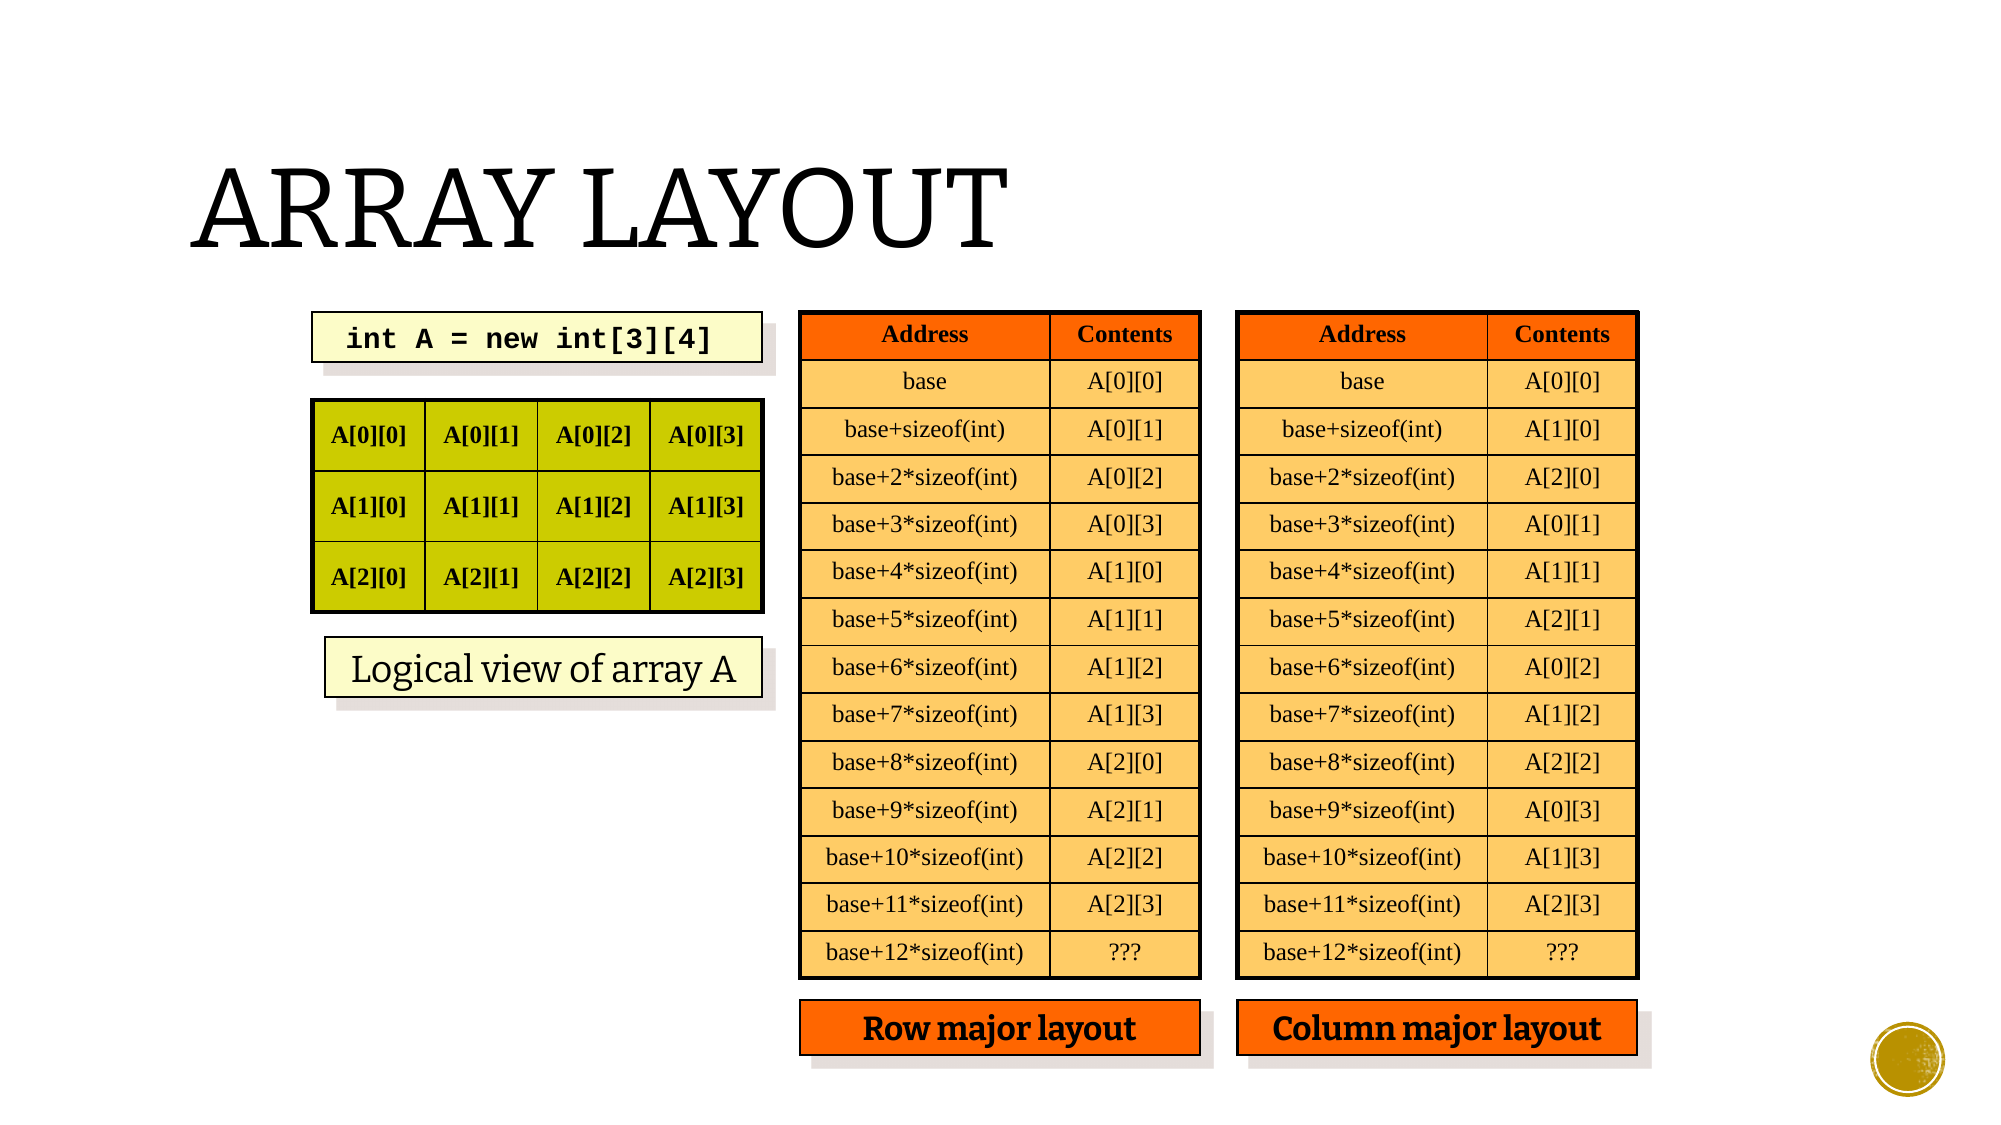

# Array Layout
int A = new int[3][4]
| Address | Contents |
| --- | --- |
| base | A[0][0] |
| base+sizeof(int) | A[0][1] |
| base+2\*sizeof(int) | A[0][2] |
| base+3\*sizeof(int) | A[0][3] |
| base+4\*sizeof(int) | A[1][0] |
| base+5\*sizeof(int) | A[1][1] |
| base+6\*sizeof(int) | A[1][2] |
| base+7\*sizeof(int) | A[1][3] |
| base+8\*sizeof(int) | A[2][0] |
| base+9\*sizeof(int) | A[2][1] |
| base+10\*sizeof(int) | A[2][2] |
| base+11\*sizeof(int) | A[2][3] |
| base+12\*sizeof(int) | ??? |
| Address | Contents |
| --- | --- |
| base | A[0][0] |
| base+sizeof(int) | A[1][0] |
| base+2\*sizeof(int) | A[2][0] |
| base+3\*sizeof(int) | A[0][1] |
| base+4\*sizeof(int) | A[1][1] |
| base+5\*sizeof(int) | A[2][1] |
| base+6\*sizeof(int) | A[0][2] |
| base+7\*sizeof(int) | A[1][2] |
| base+8\*sizeof(int) | A[2][2] |
| base+9\*sizeof(int) | A[0][3] |
| base+10\*sizeof(int) | A[1][3] |
| base+11\*sizeof(int) | A[2][3] |
| base+12\*sizeof(int) | ??? |
| A[0][0] | A[0][1] | A[0][2] | A[0][3] |
| --- | --- | --- | --- |
| A[1][0] | A[1][1] | A[1][2] | A[1][3] |
| A[2][0] | A[2][1] | A[2][2] | A[2][3] |
Logical view of array A
Row major layout
Column major layout